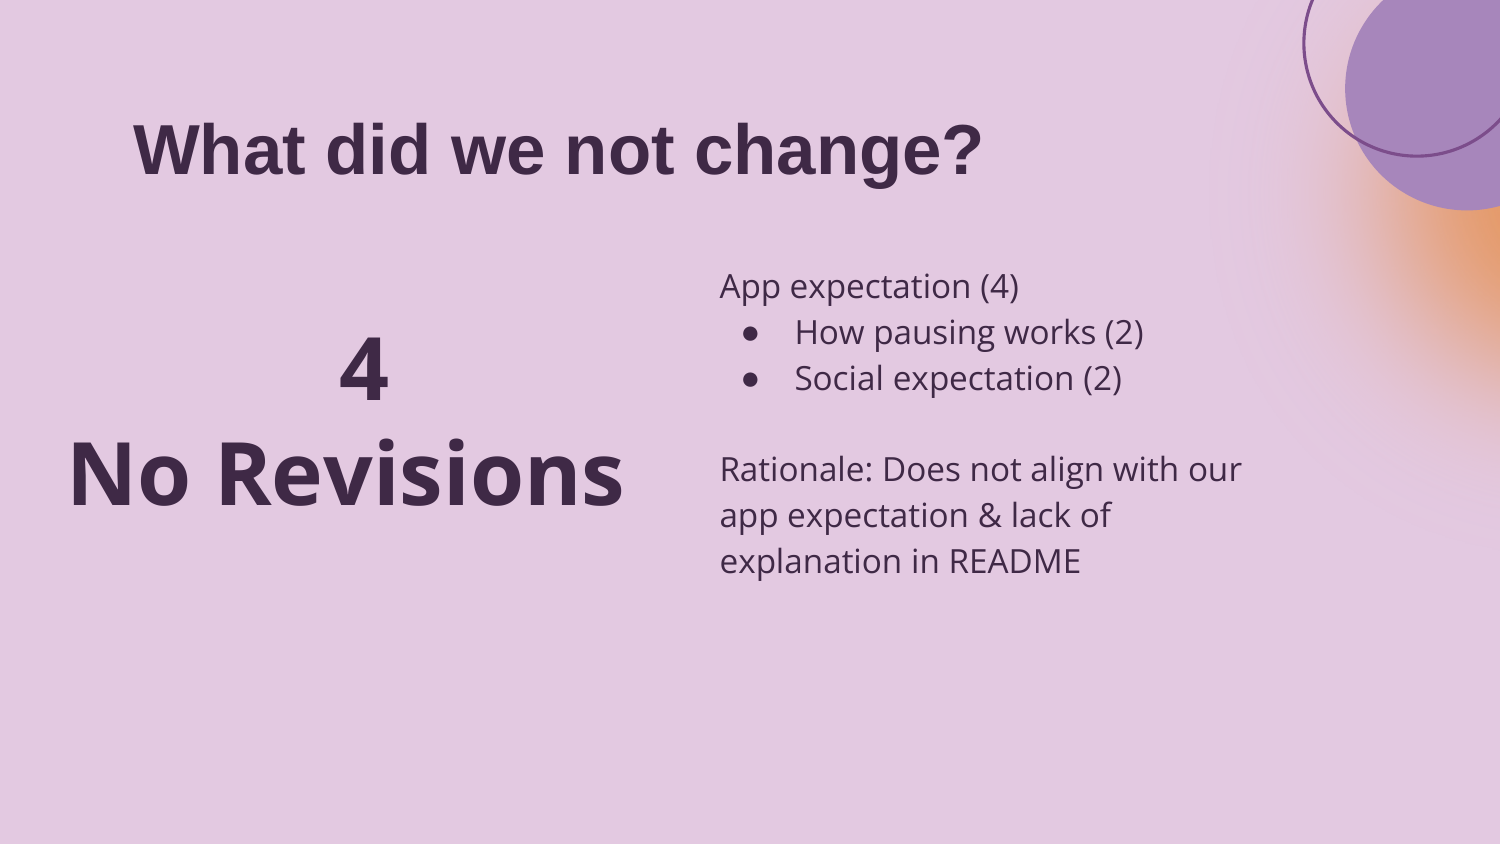

What did we not change?
App expectation (4)
How pausing works (2)
Social expectation (2)

Rationale: Does not align with our app expectation & lack of explanation in README

4
No Revisions